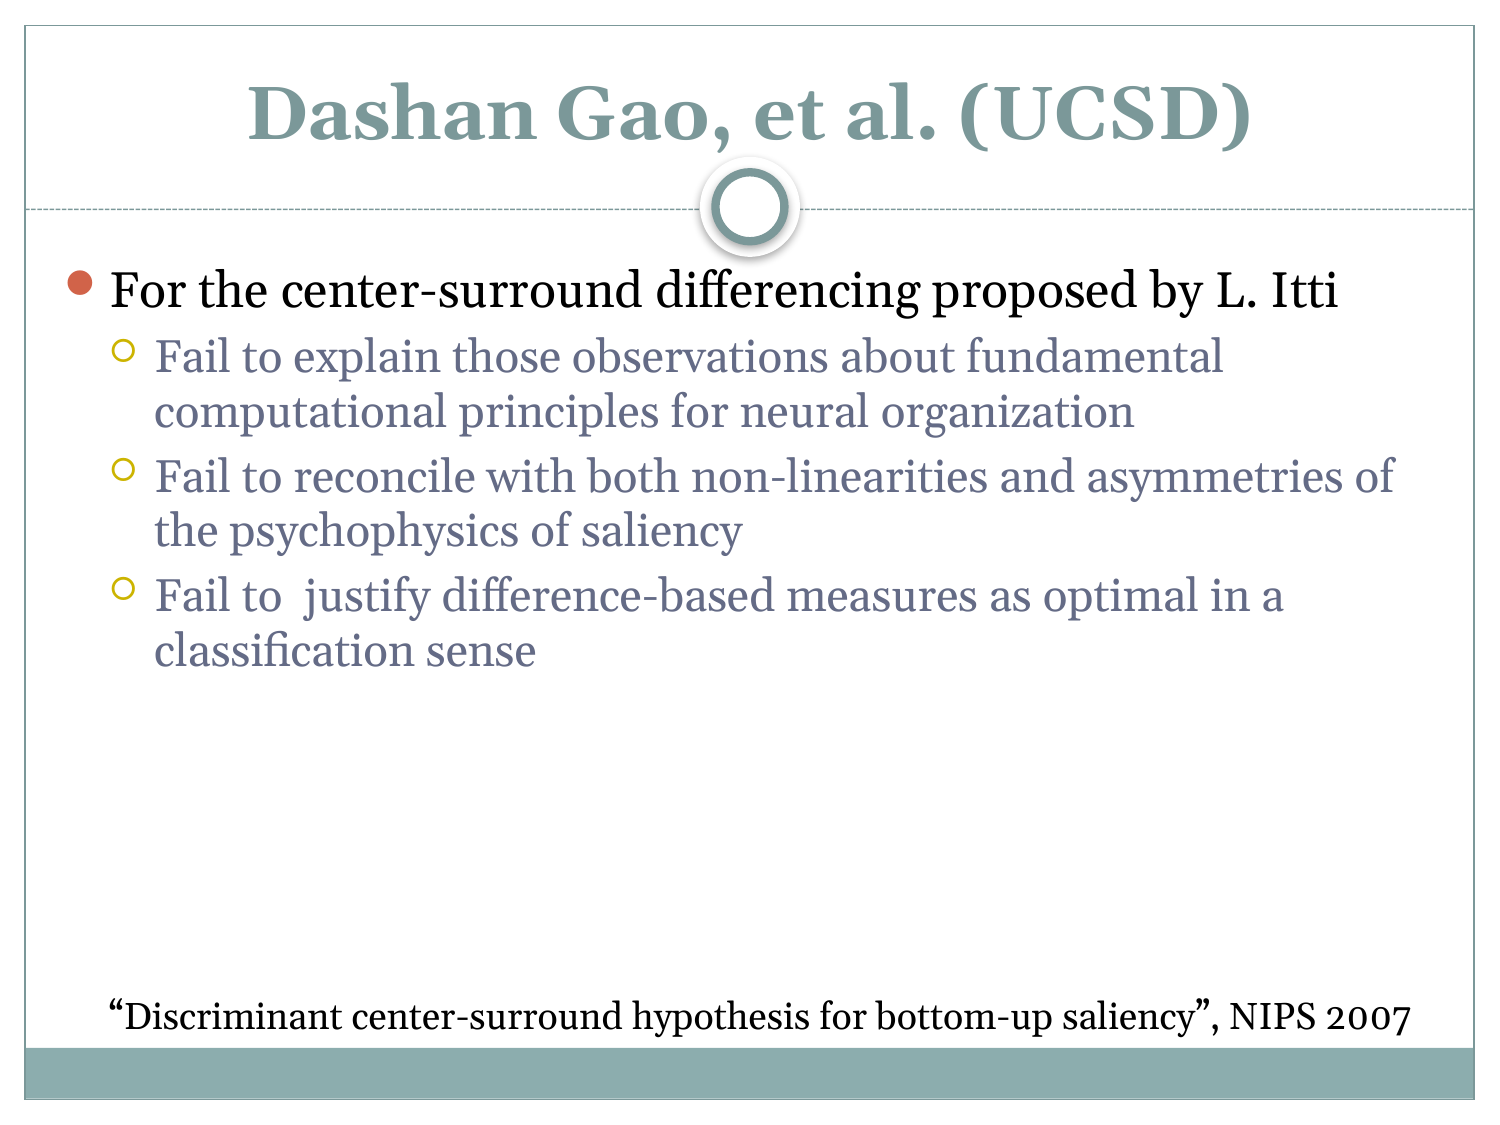

# Dashan Gao, et al. (UCSD)
For the center-surround differencing proposed by L. Itti
Fail to explain those observations about fundamental computational principles for neural organization
Fail to reconcile with both non-linearities and asymmetries of the psychophysics of saliency
Fail to  justify difference-based measures as optimal in a classification sense
“Discriminant center-surround hypothesis for bottom-up saliency”, NIPS 2007